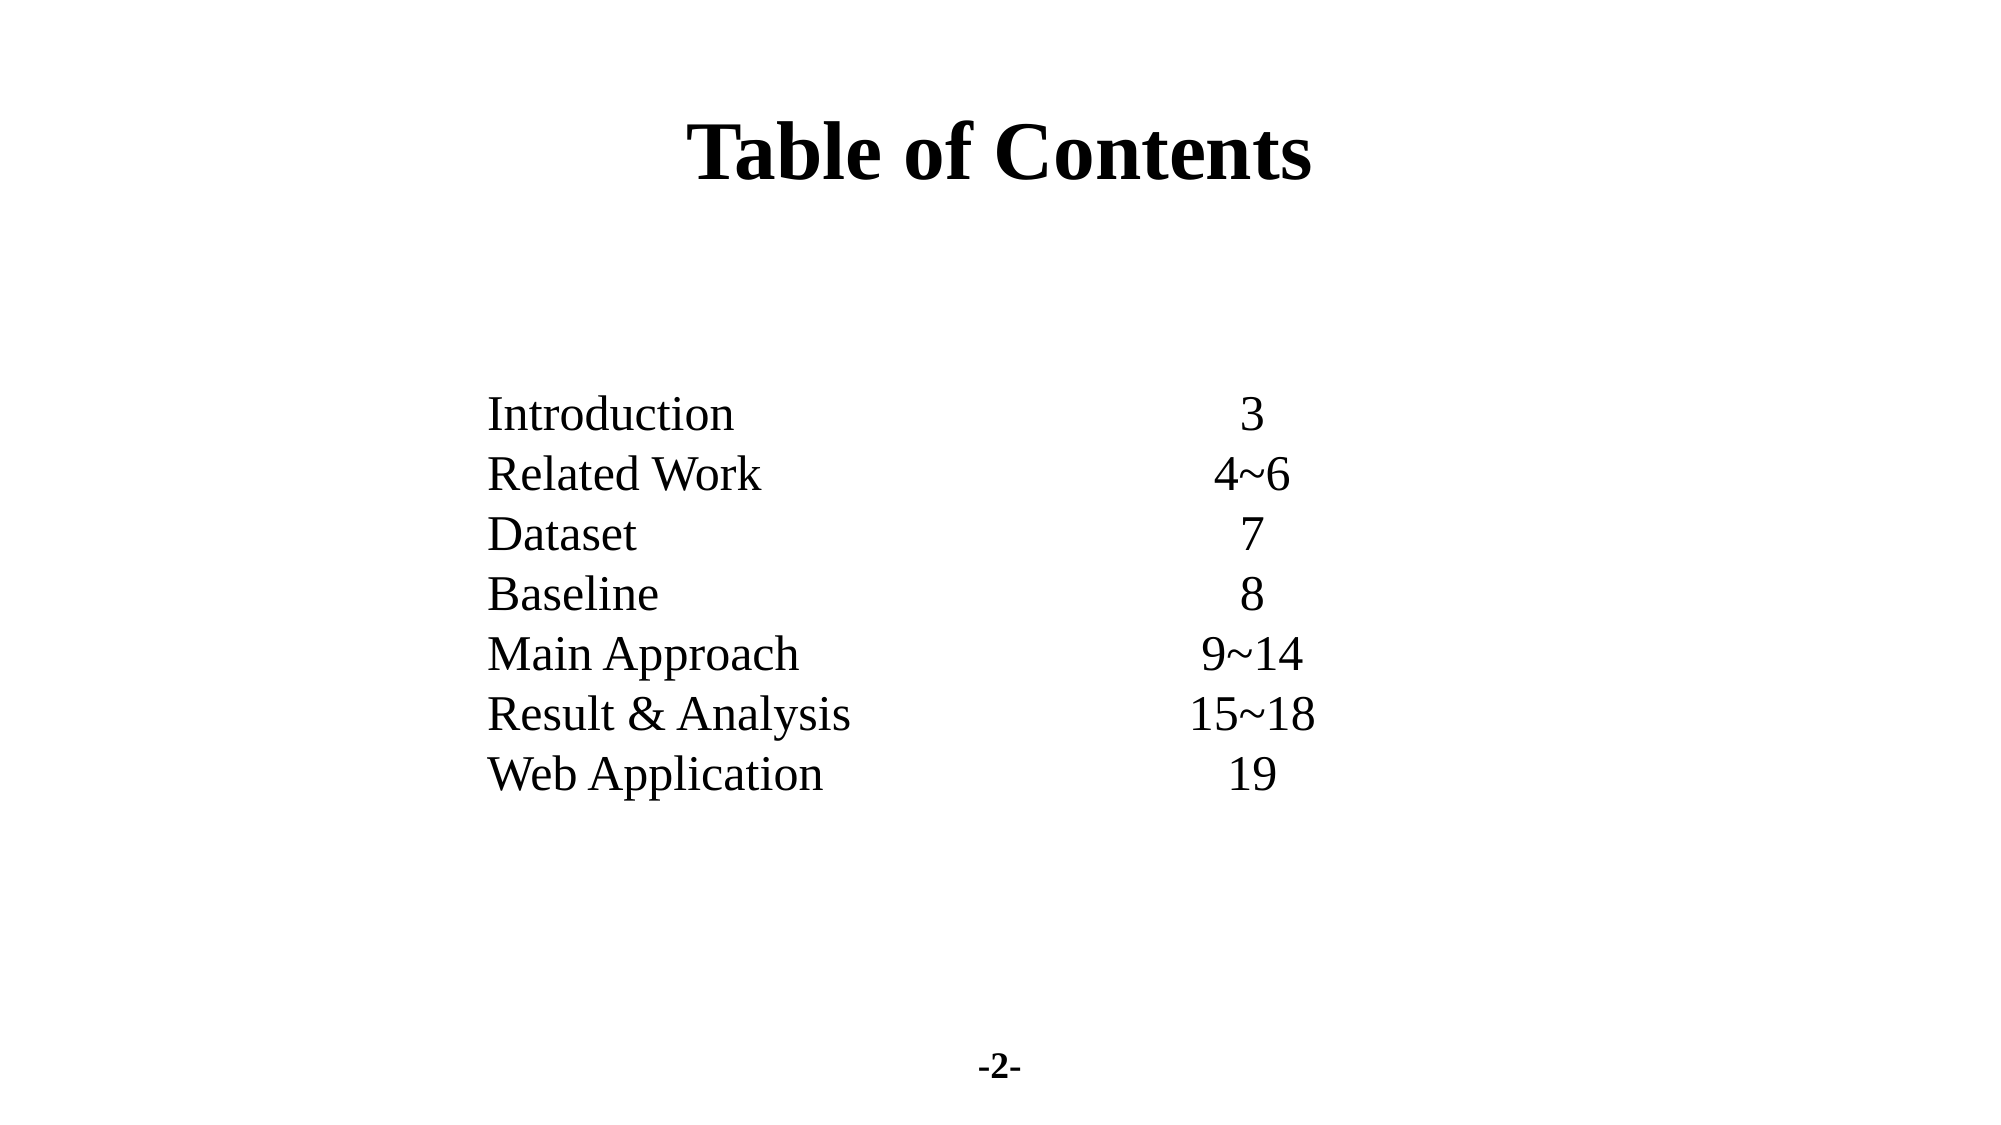

Table of Contents
Introduction
Related Work
Dataset
Baseline
Main Approach
Result & Analysis
Web Application
3
4~6
7
8
9~14
15~18
19
-2-